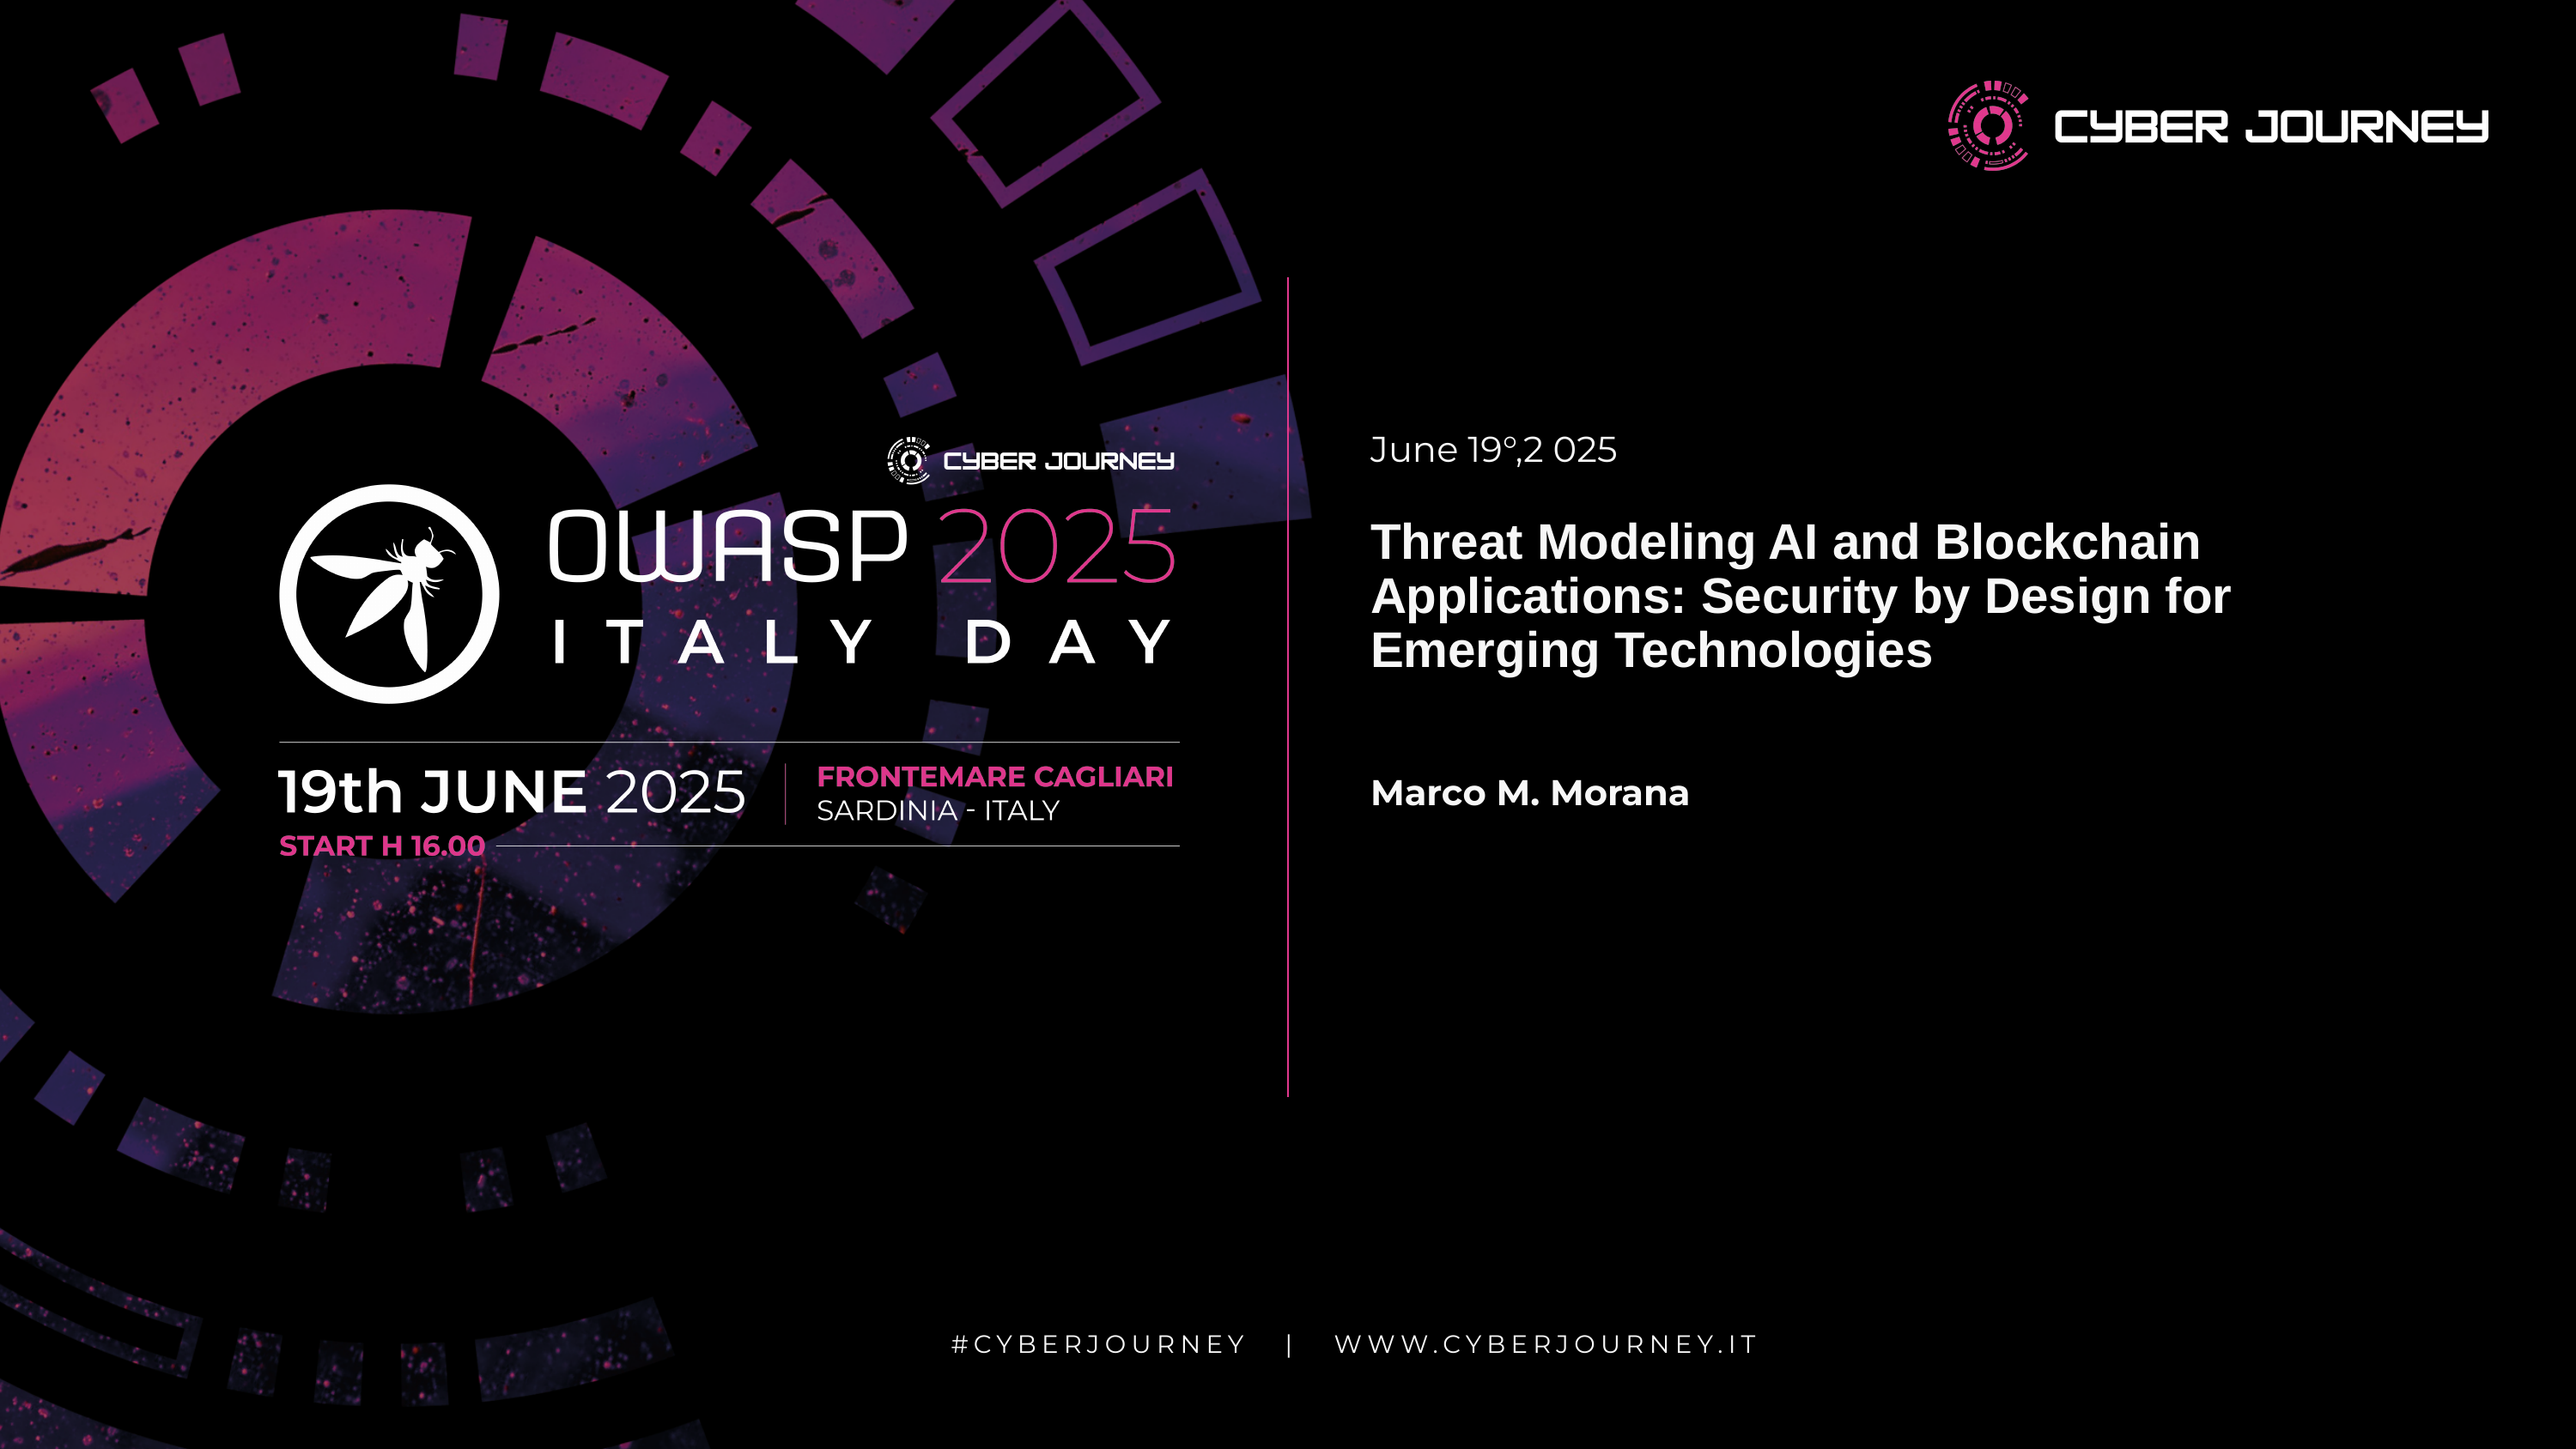

June 19°,2 025
# Threat Modeling AI and Blockchain Applications: Security by Design for Emerging Technologies
Marco M. Morana